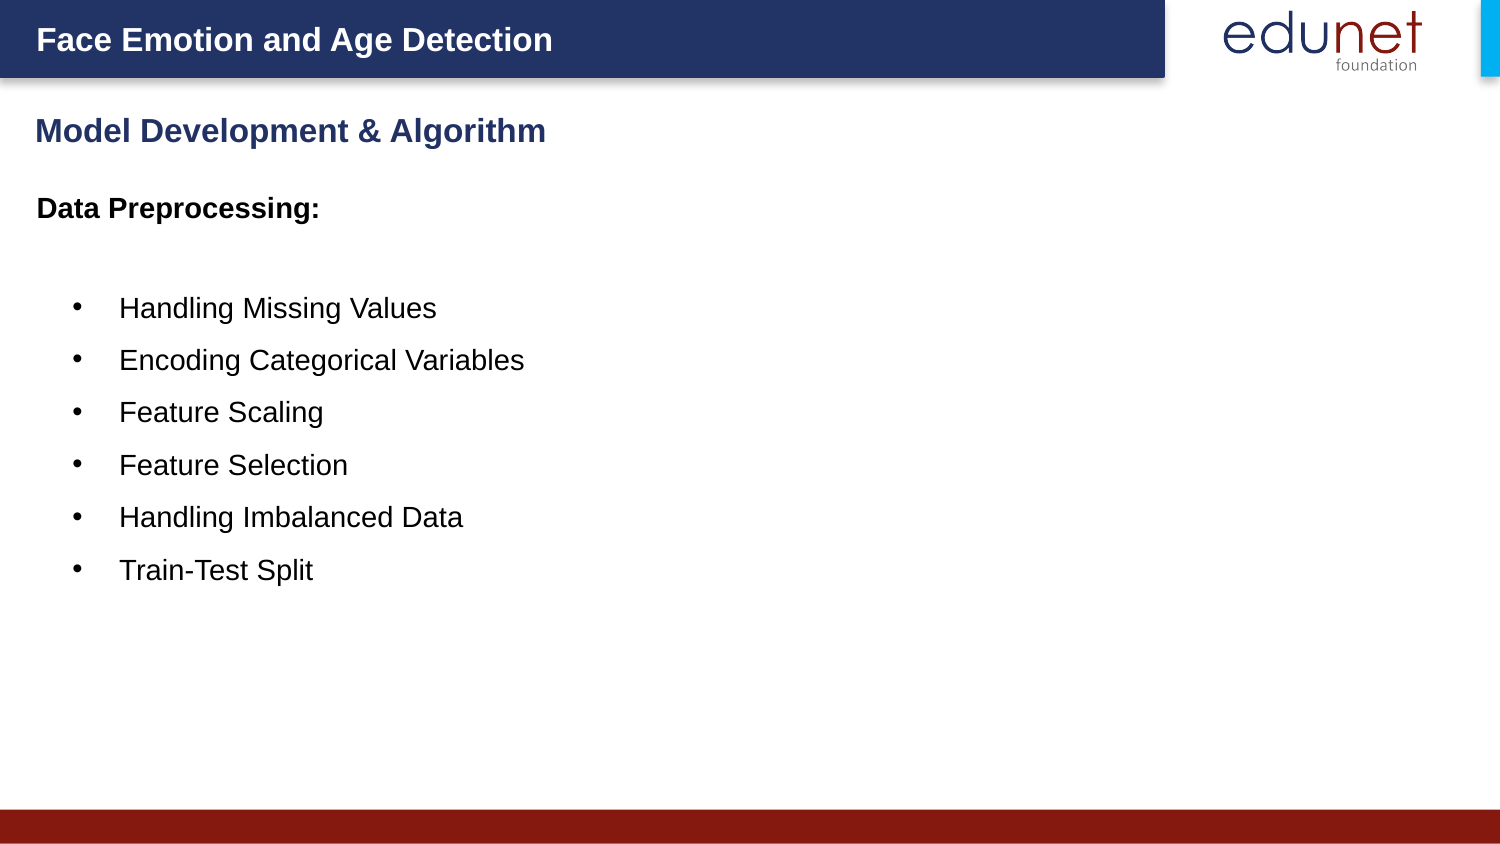

Model Development & Algorithm
Data Preprocessing:
Handling Missing Values
Encoding Categorical Variables
Feature Scaling
Feature Selection
Handling Imbalanced Data
Train-Test Split